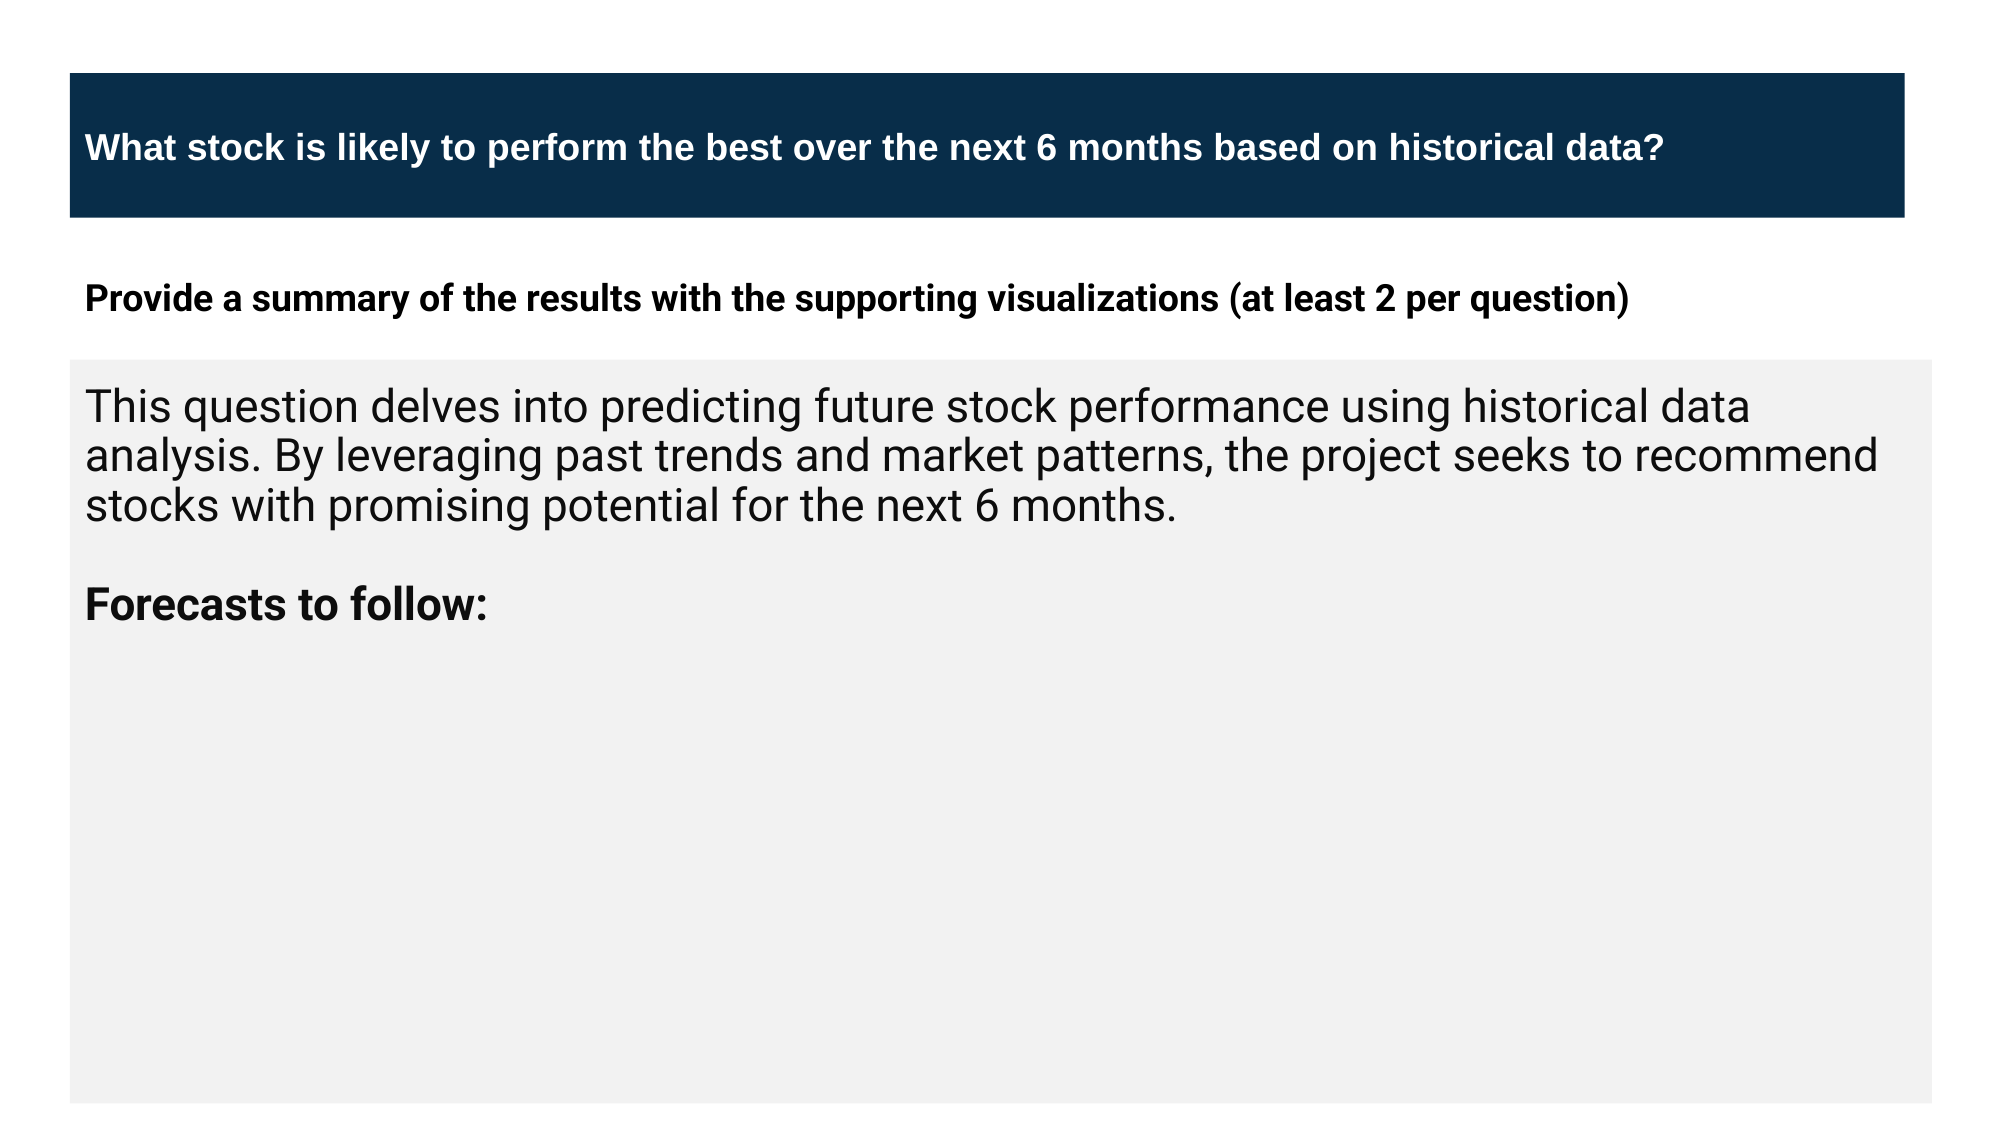

What stock is likely to perform the best over the next 6 months based on historical data?
Provide a summary of the results with the supporting visualizations (at least 2 per question)

This question delves into predicting future stock performance using historical data analysis. By leveraging past trends and market patterns, the project seeks to recommend stocks with promising potential for the next 6 months.

Forecasts to follow: